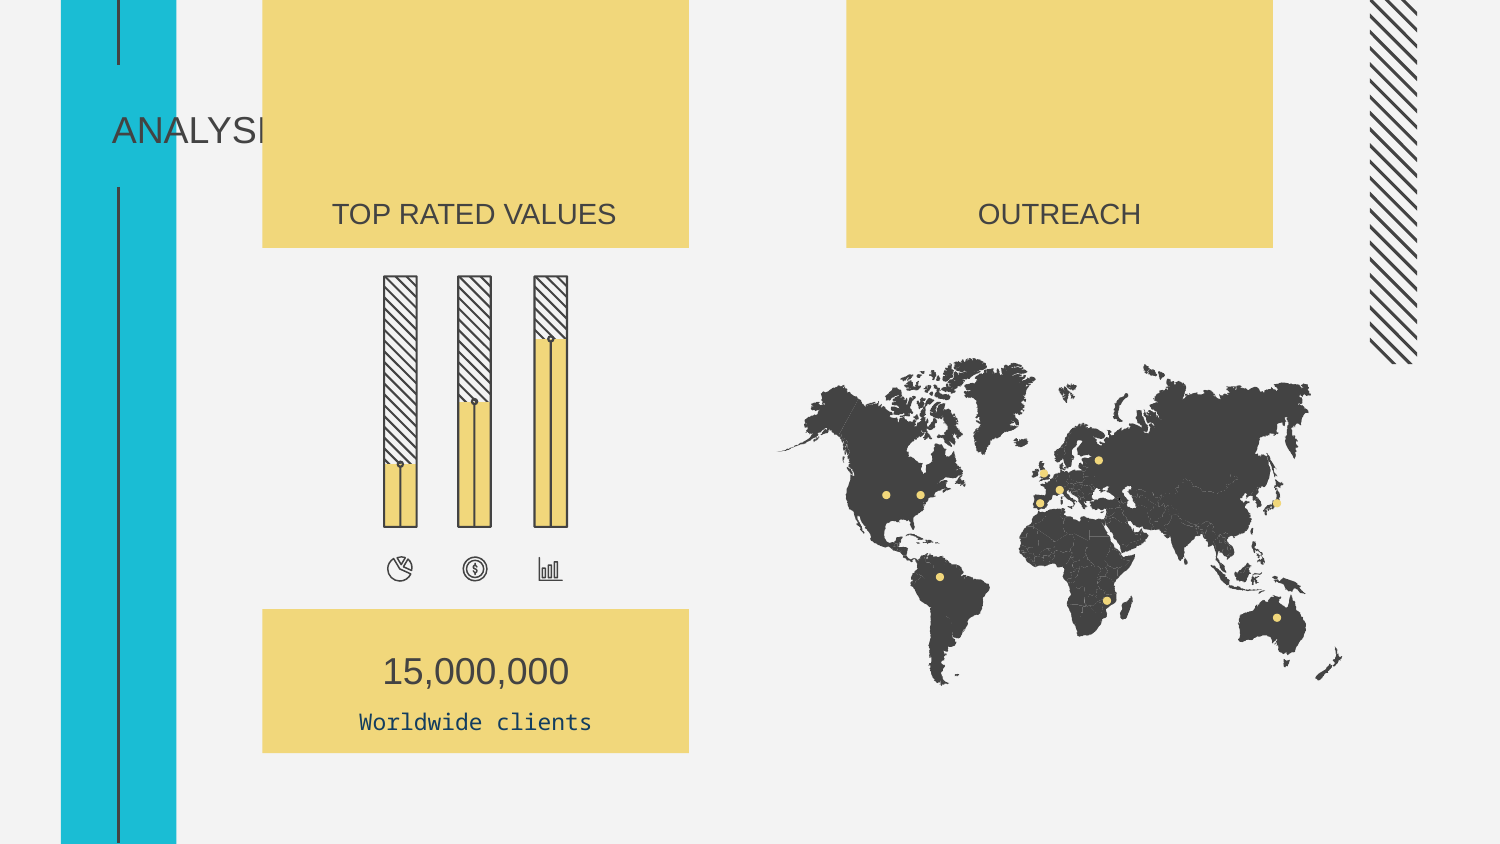

# ANALYSIS
TOP RATED VALUES
OUTREACH

15,000,000
Worldwide clients